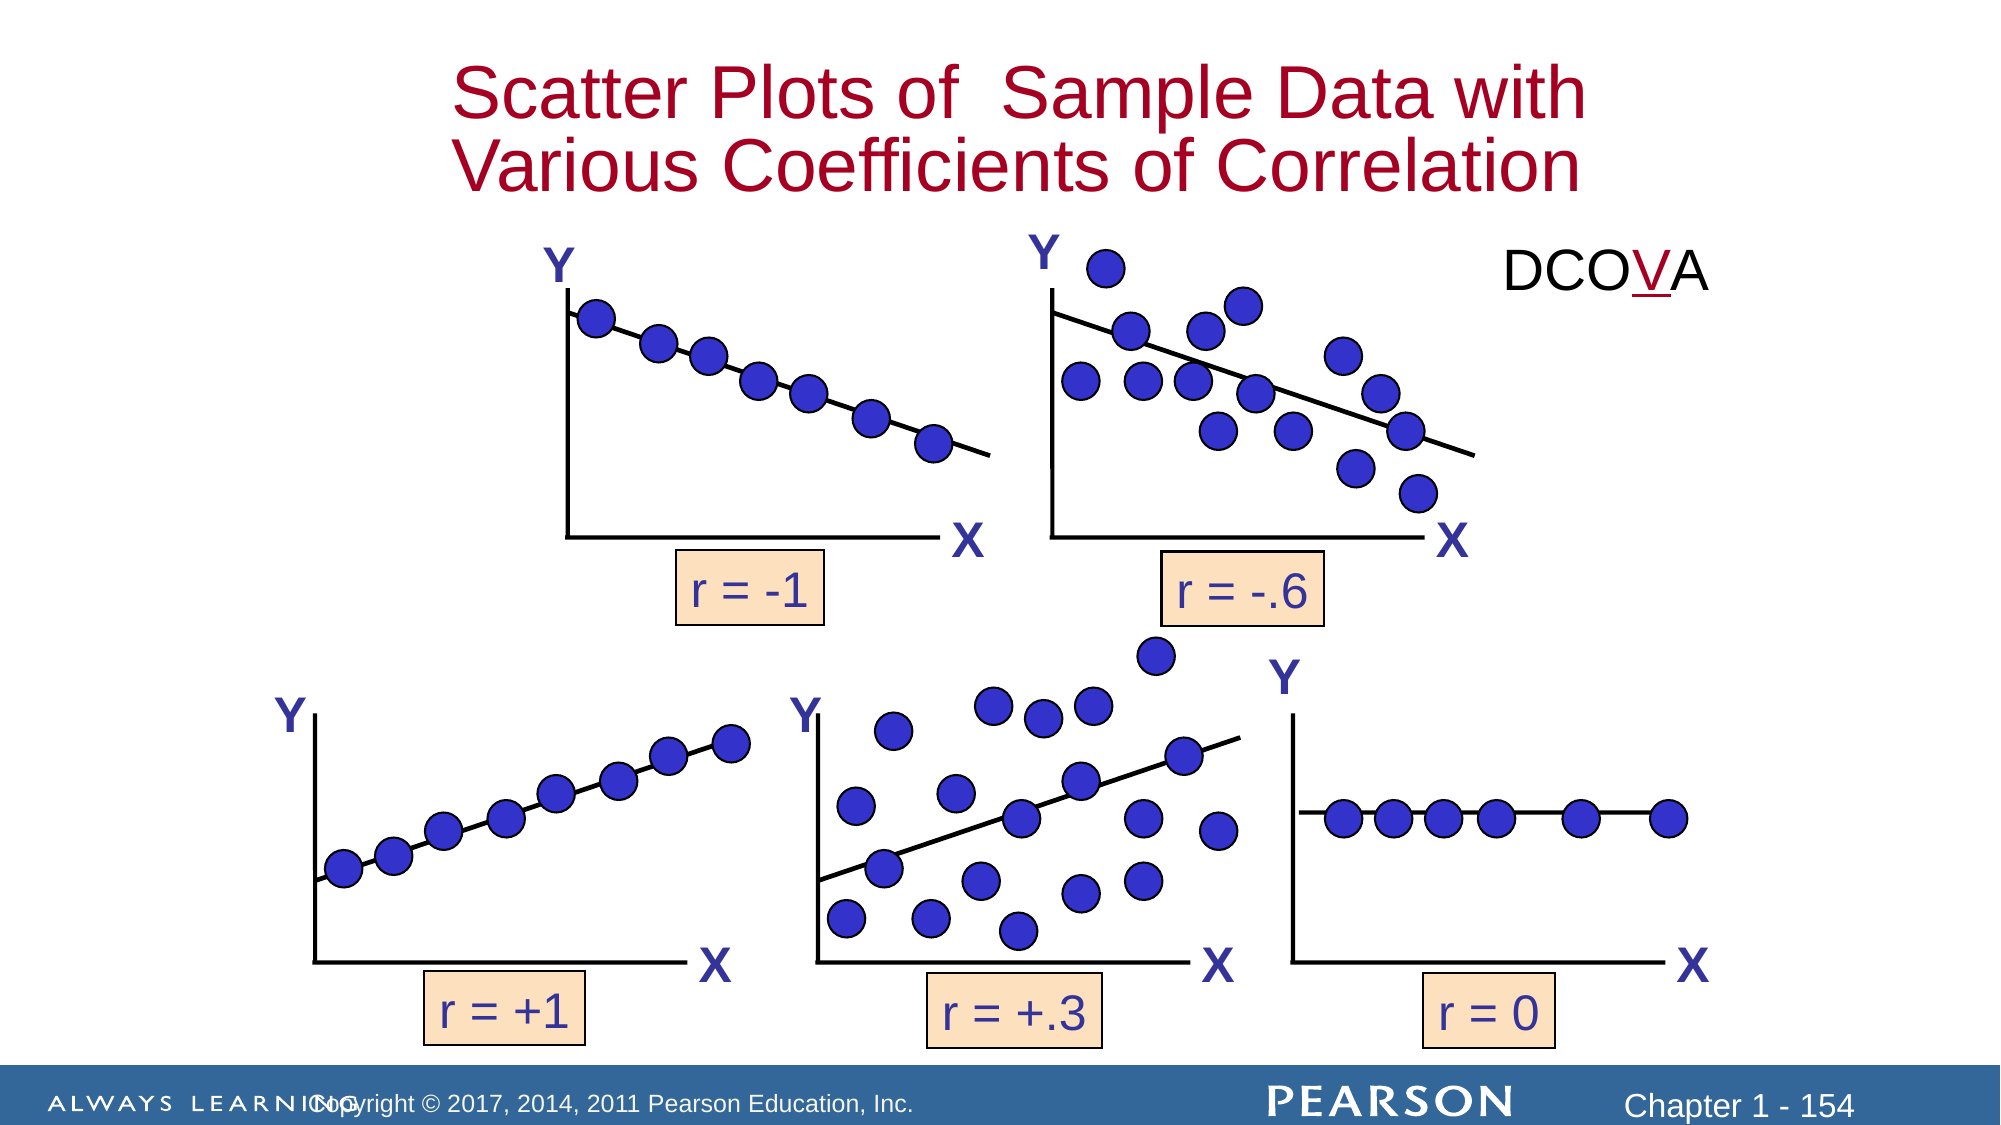

Scatter Plots of  Sample Data with Various Coefficients of Correlation
Y
Y
DCOVA

X
X

r = -1
r = -.6

Y
Y
Y

X
X
X

r = +1
r = 0
r = +.3